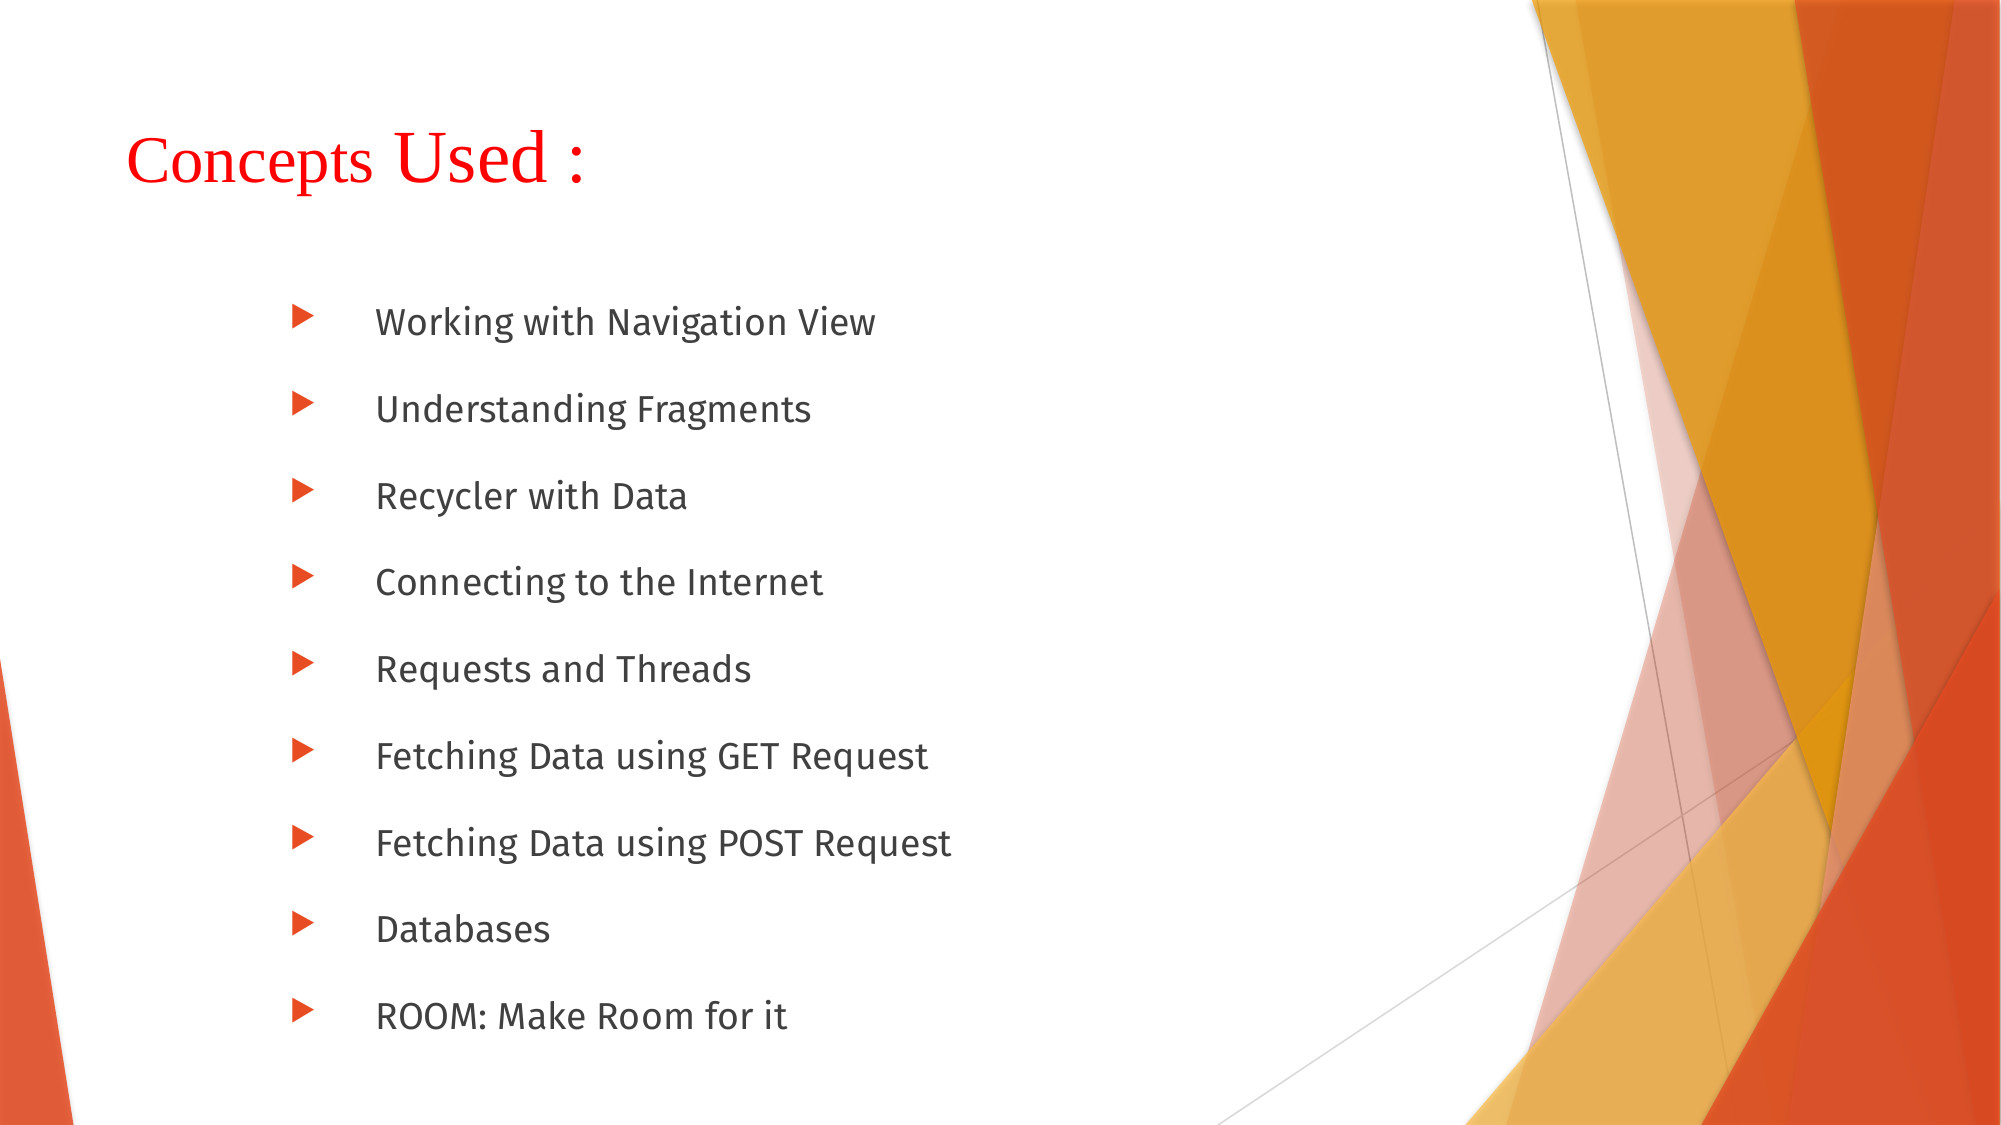

# Concepts Used :
   Working with Navigation View
   Understanding Fragments
   Recycler with Data
   Connecting to the Internet
   Requests and Threads
   Fetching Data using GET Request
   Fetching Data using POST Request
   Databases
   ROOM: Make Room for it